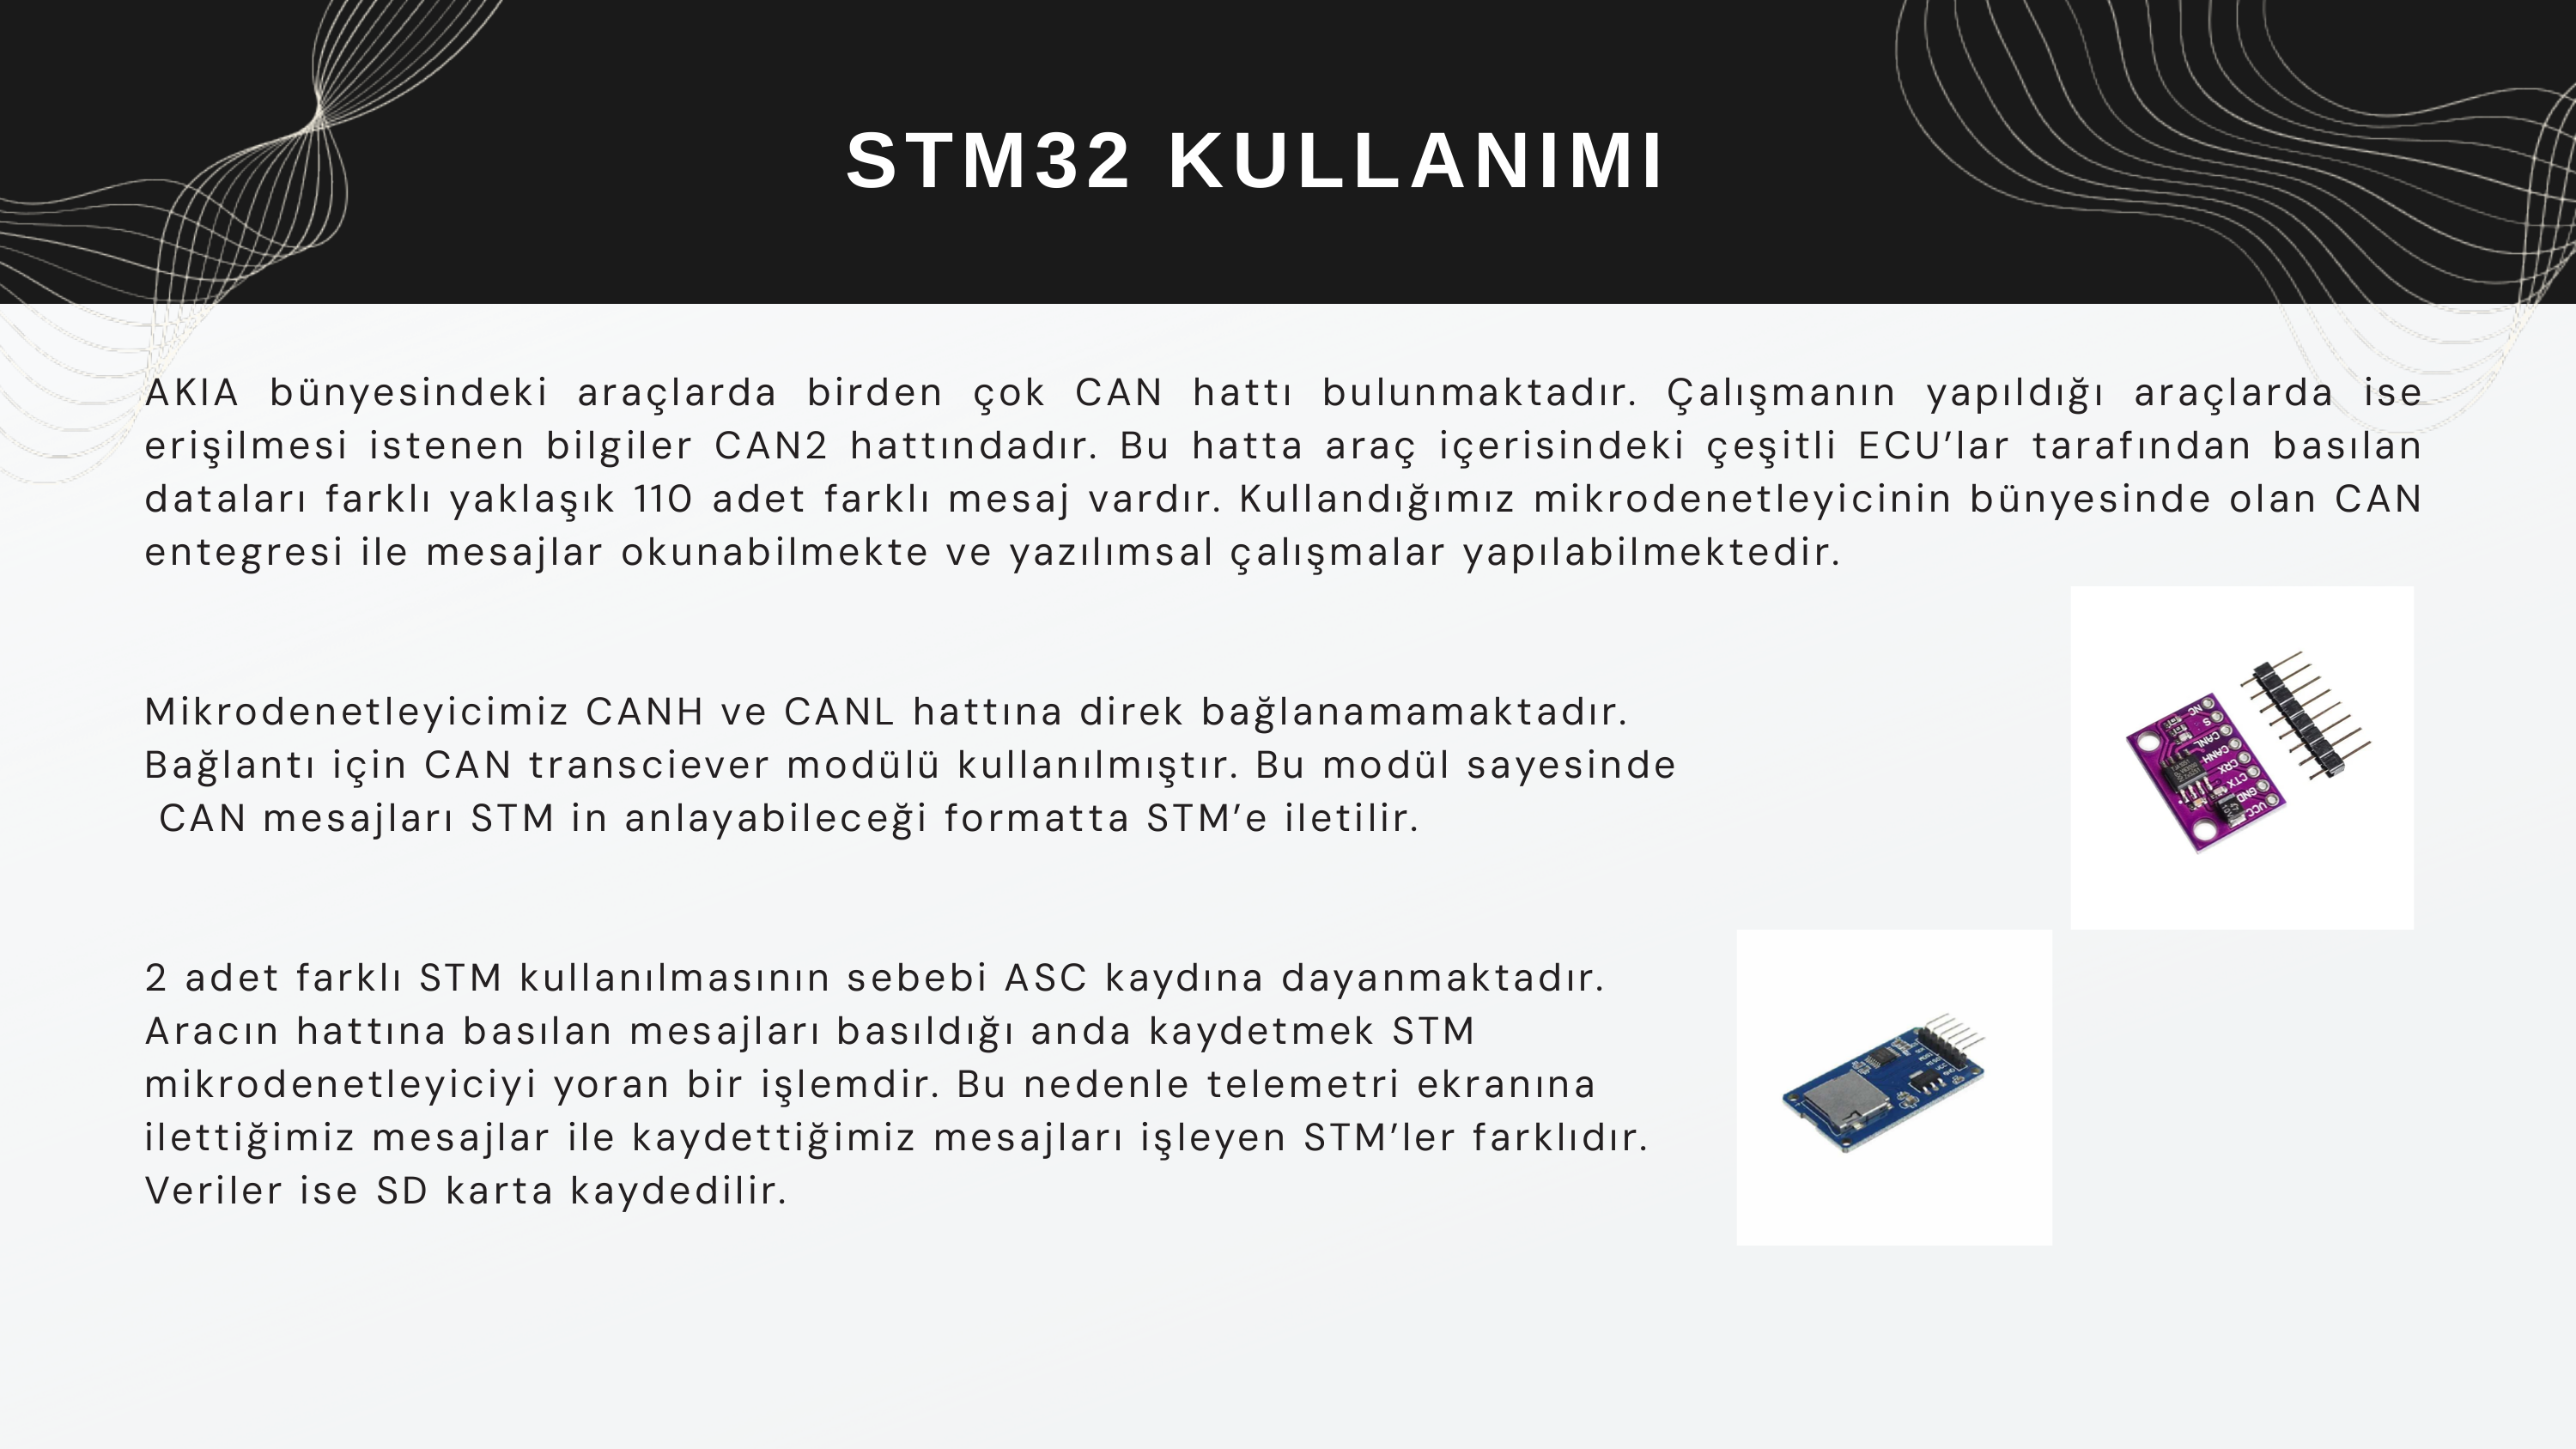

STM32 KULLANIMI
AKIA bünyesindeki araçlarda birden çok CAN hattı bulunmaktadır. Çalışmanın yapıldığı araçlarda ise erişilmesi istenen bilgiler CAN2 hattındadır. Bu hatta araç içerisindeki çeşitli ECU’lar tarafından basılan dataları farklı yaklaşık 110 adet farklı mesaj vardır. Kullandığımız mikrodenetleyicinin bünyesinde olan CAN entegresi ile mesajlar okunabilmekte ve yazılımsal çalışmalar yapılabilmektedir.

Mikrodenetleyicimiz CANH ve CANL hattına direk bağlanamamaktadır.
Bağlantı için CAN transciever modülü kullanılmıştır. Bu modül sayesinde
 CAN mesajları STM in anlayabileceği formatta STM’e iletilir.

2 adet farklı STM kullanılmasının sebebi ASC kaydına dayanmaktadır.
Aracın hattına basılan mesajları basıldığı anda kaydetmek STM
mikrodenetleyiciyi yoran bir işlemdir. Bu nedenle telemetri ekranına
ilettiğimiz mesajlar ile kaydettiğimiz mesajları işleyen STM’ler farklıdır.
Veriler ise SD karta kaydedilir.